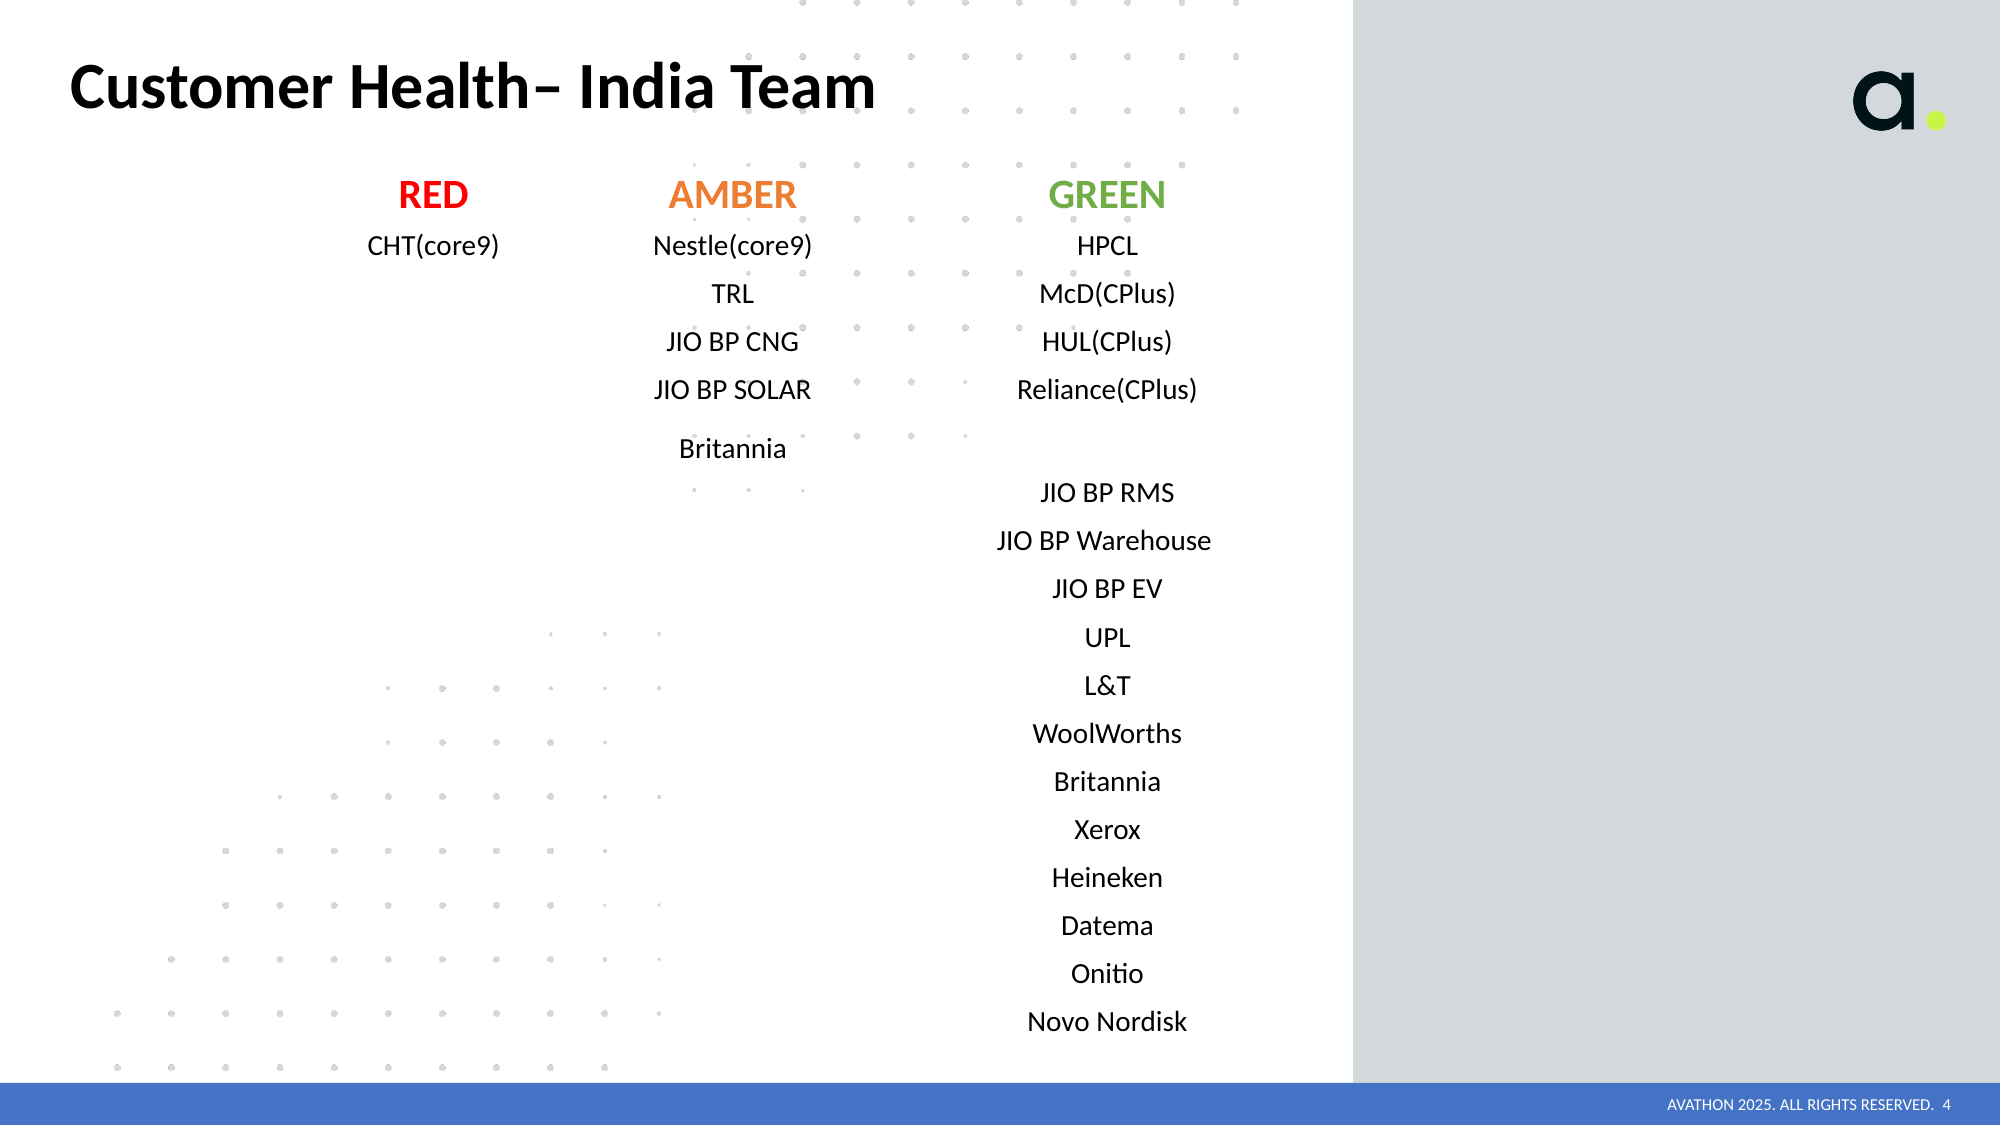

# Customer Health– India Team
| RED | AMBER | GREEN |
| --- | --- | --- |
| CHT(core9) | Nestle(core9) | HPCL |
|  | TRL | McD(CPlus) |
|  | JIO BP CNG | HUL(CPlus) |
|  | JIO BP SOLAR Britannia | Reliance(CPlus) |
|  |  | JIO BP RMS |
|  |  | JIO BP Warehouse |
|  |  | JIO BP EV |
|  |  | UPL |
|  |  | L&T |
|  |  | WoolWorths |
|  |  | Britannia |
|  |  | Xerox |
|  |  | Heineken |
|  |  | Datema |
|  |  | Onitio |
|  |  | Novo Nordisk |